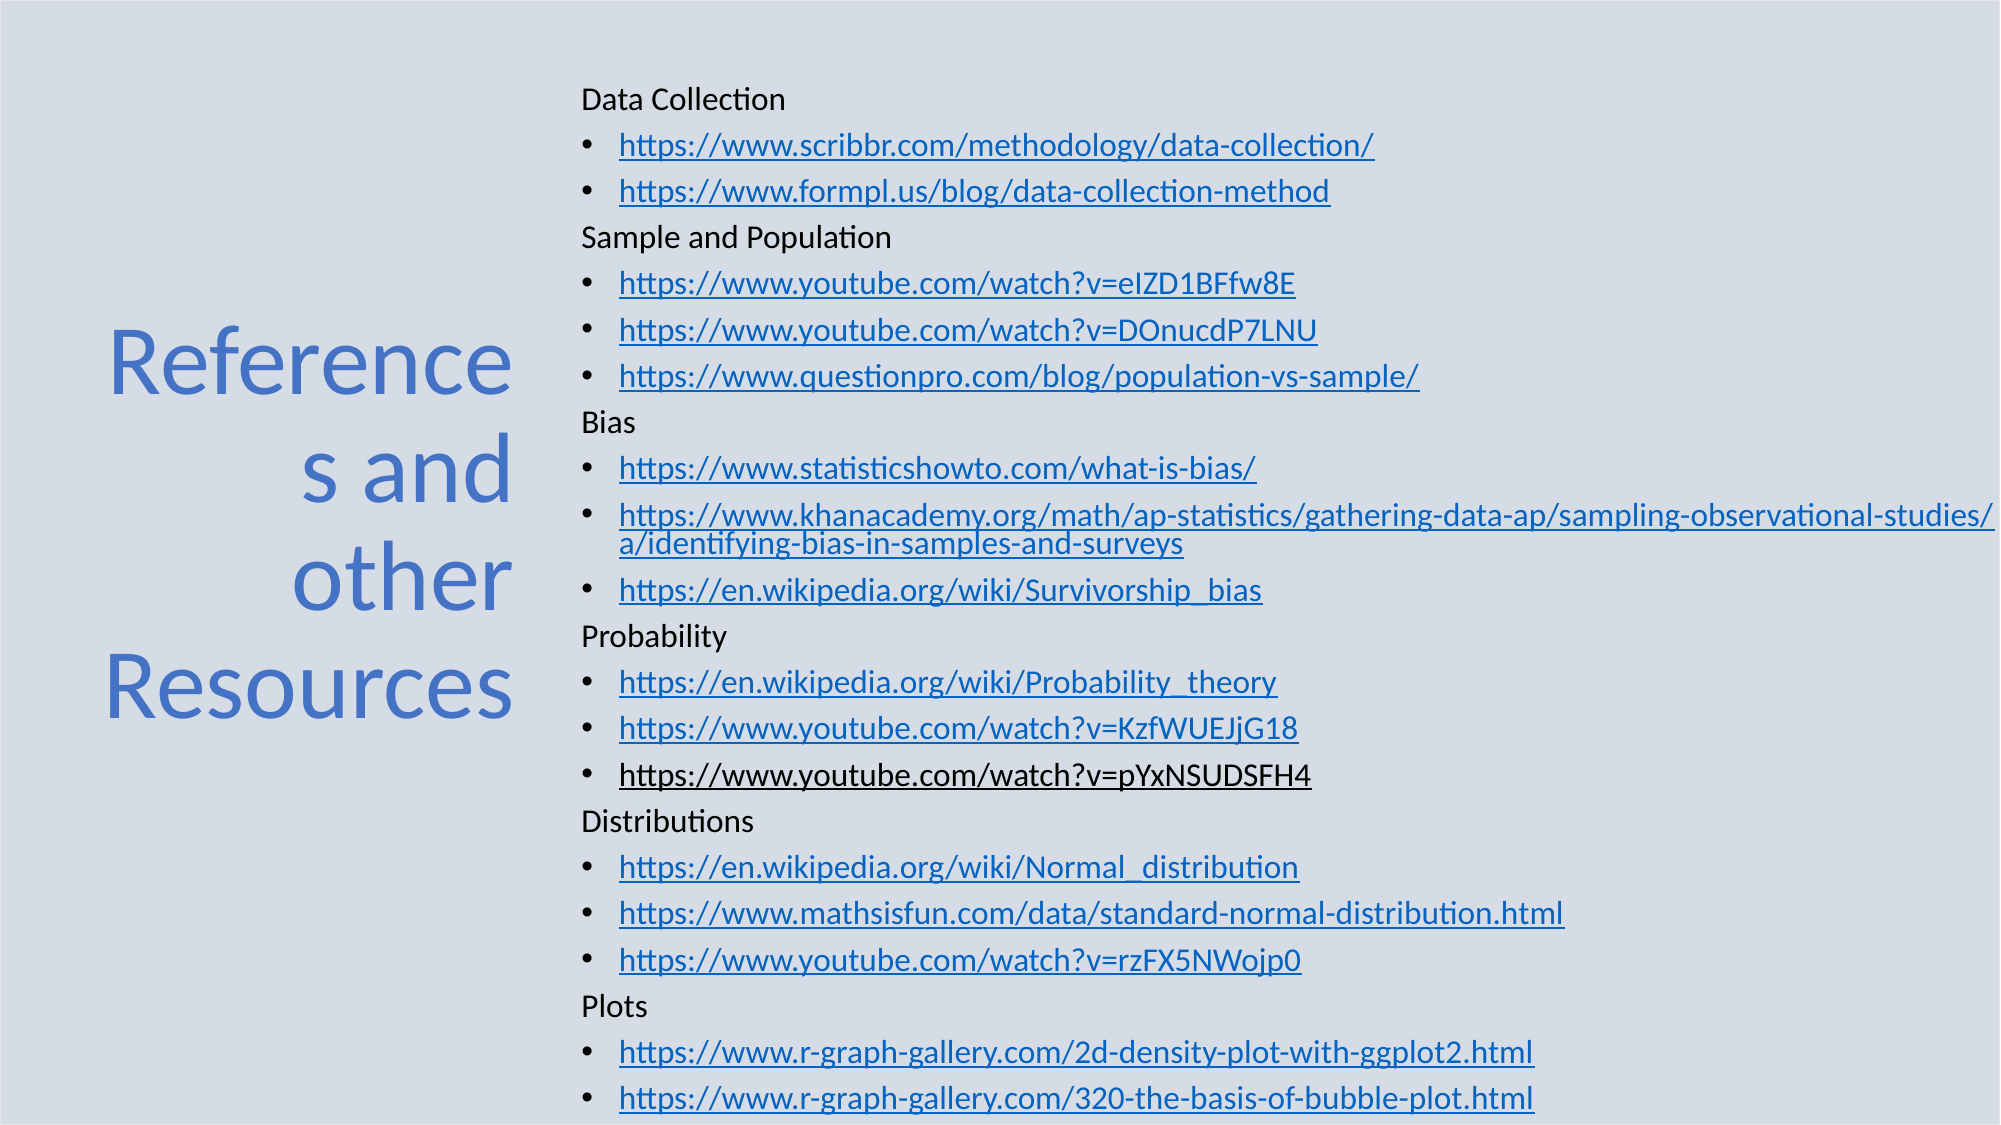

Data Collection
https://www.scribbr.com/methodology/data-collection/
https://www.formpl.us/blog/data-collection-method
Sample and Population
https://www.youtube.com/watch?v=eIZD1BFfw8E
https://www.youtube.com/watch?v=DOnucdP7LNU
https://www.questionpro.com/blog/population-vs-sample/
Bias
https://www.statisticshowto.com/what-is-bias/
https://www.khanacademy.org/math/ap-statistics/gathering-data-ap/sampling-observational-studies/a/identifying-bias-in-samples-and-surveys
https://en.wikipedia.org/wiki/Survivorship_bias
Probability
https://en.wikipedia.org/wiki/Probability_theory
https://www.youtube.com/watch?v=KzfWUEJjG18
https://www.youtube.com/watch?v=pYxNSUDSFH4
Distributions
https://en.wikipedia.org/wiki/Normal_distribution
https://www.mathsisfun.com/data/standard-normal-distribution.html
https://www.youtube.com/watch?v=rzFX5NWojp0
Plots
https://www.r-graph-gallery.com/2d-density-plot-with-ggplot2.html
https://www.r-graph-gallery.com/320-the-basis-of-bubble-plot.html
https://www.r-graph-gallery.com/heatmap

References and other Resources